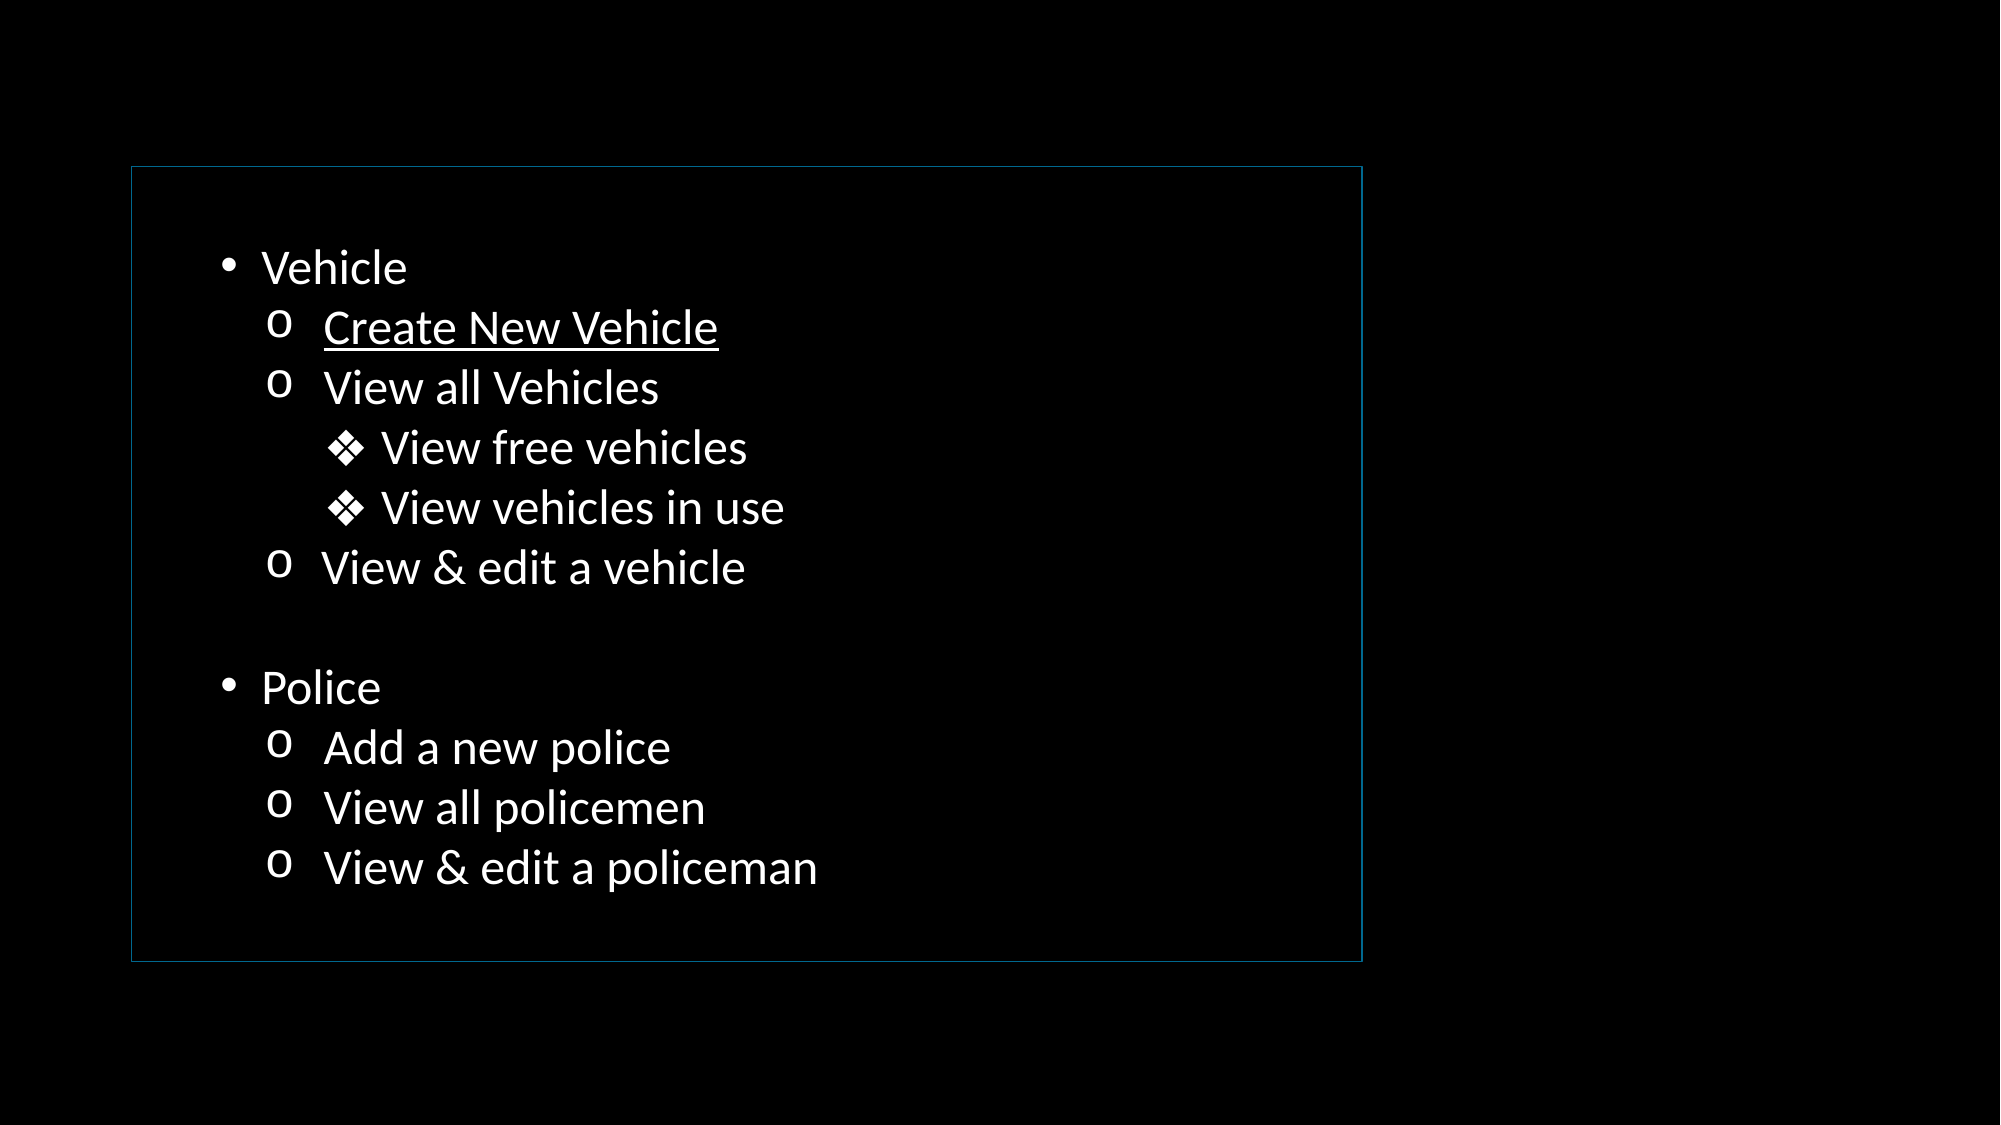

Vehicle
Create New Vehicle
View all Vehicles
View free vehicles
View vehicles in use
View & edit a vehicle

Police
Add a new police
View all policemen
View & edit a policeman